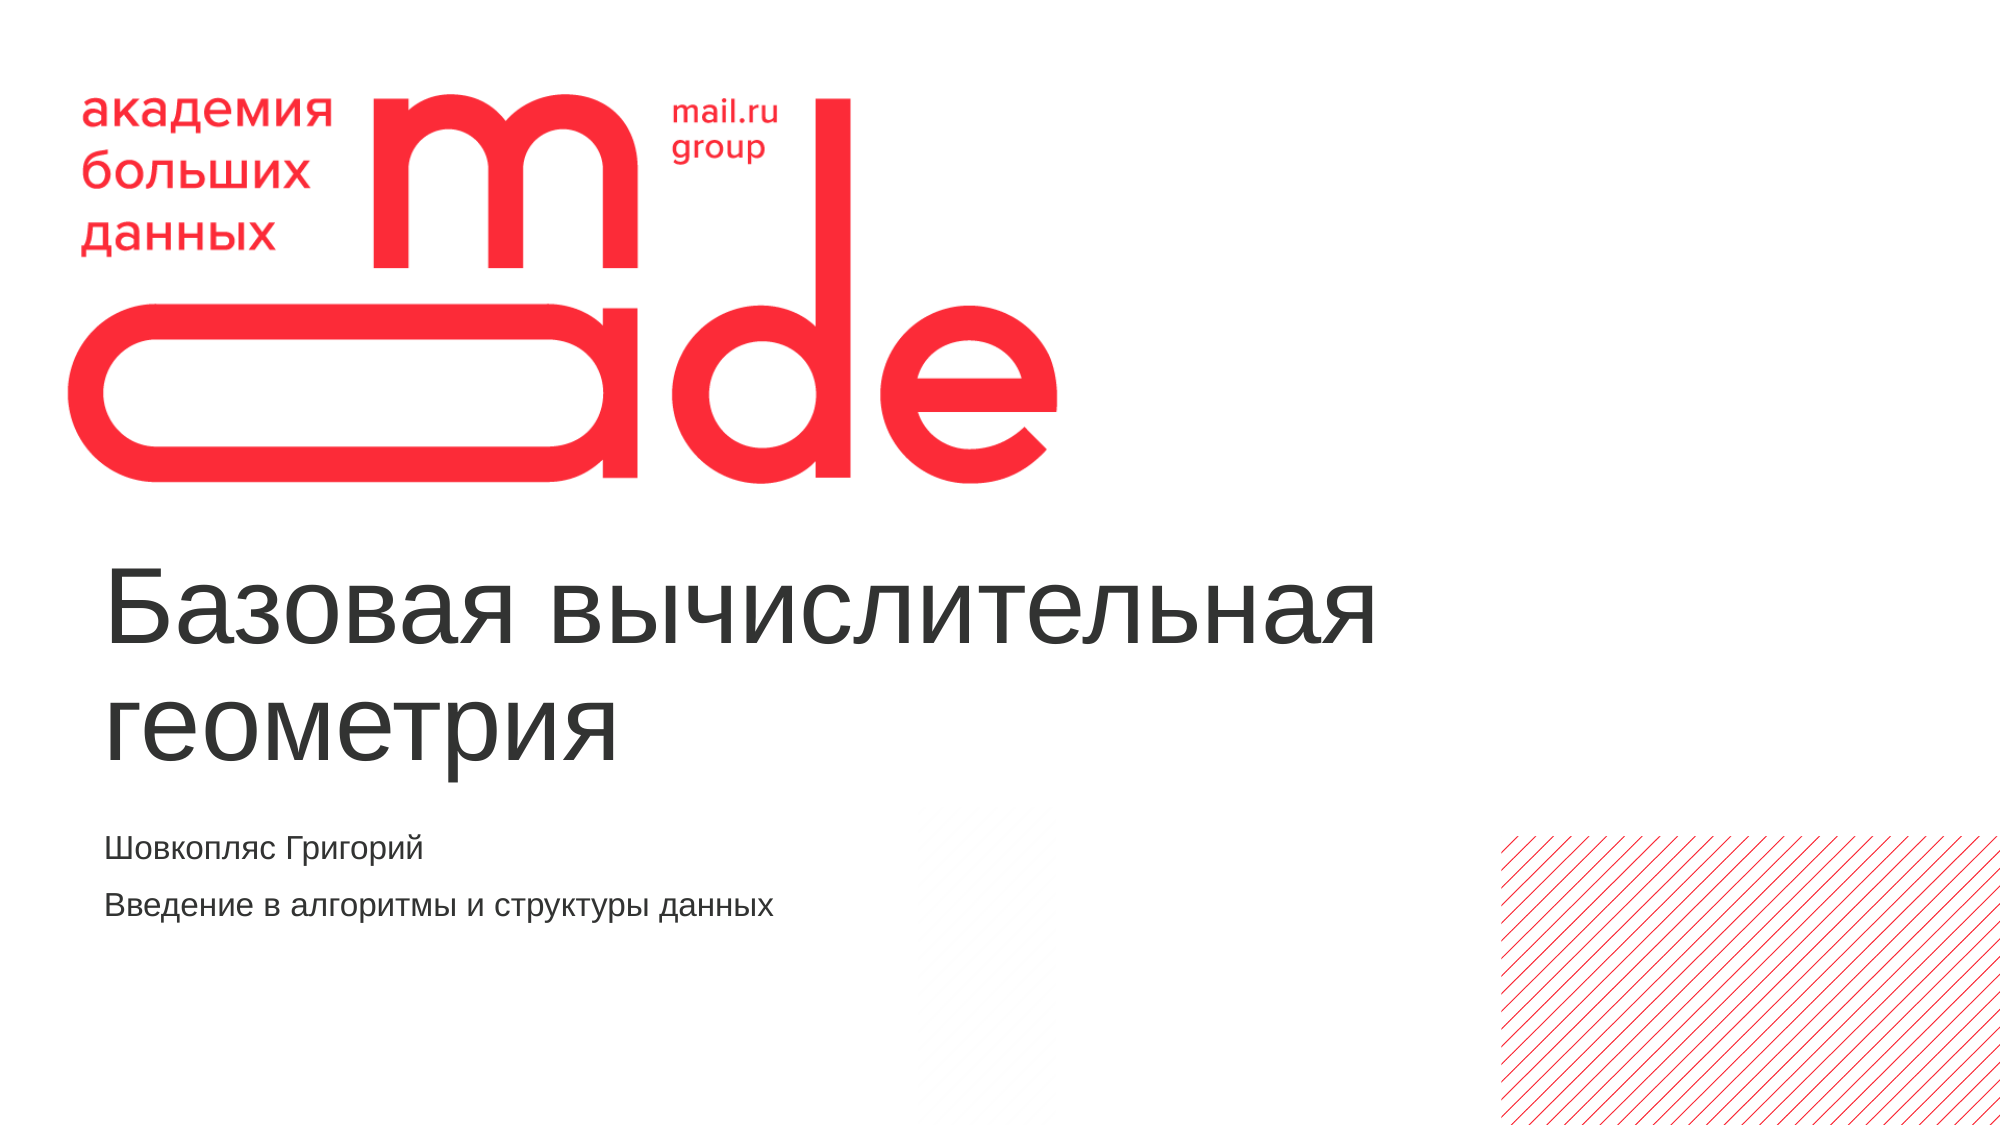

Базовая вычислительная геометрия
Шовкопляс Григорий
Введение в алгоритмы и структуры данных